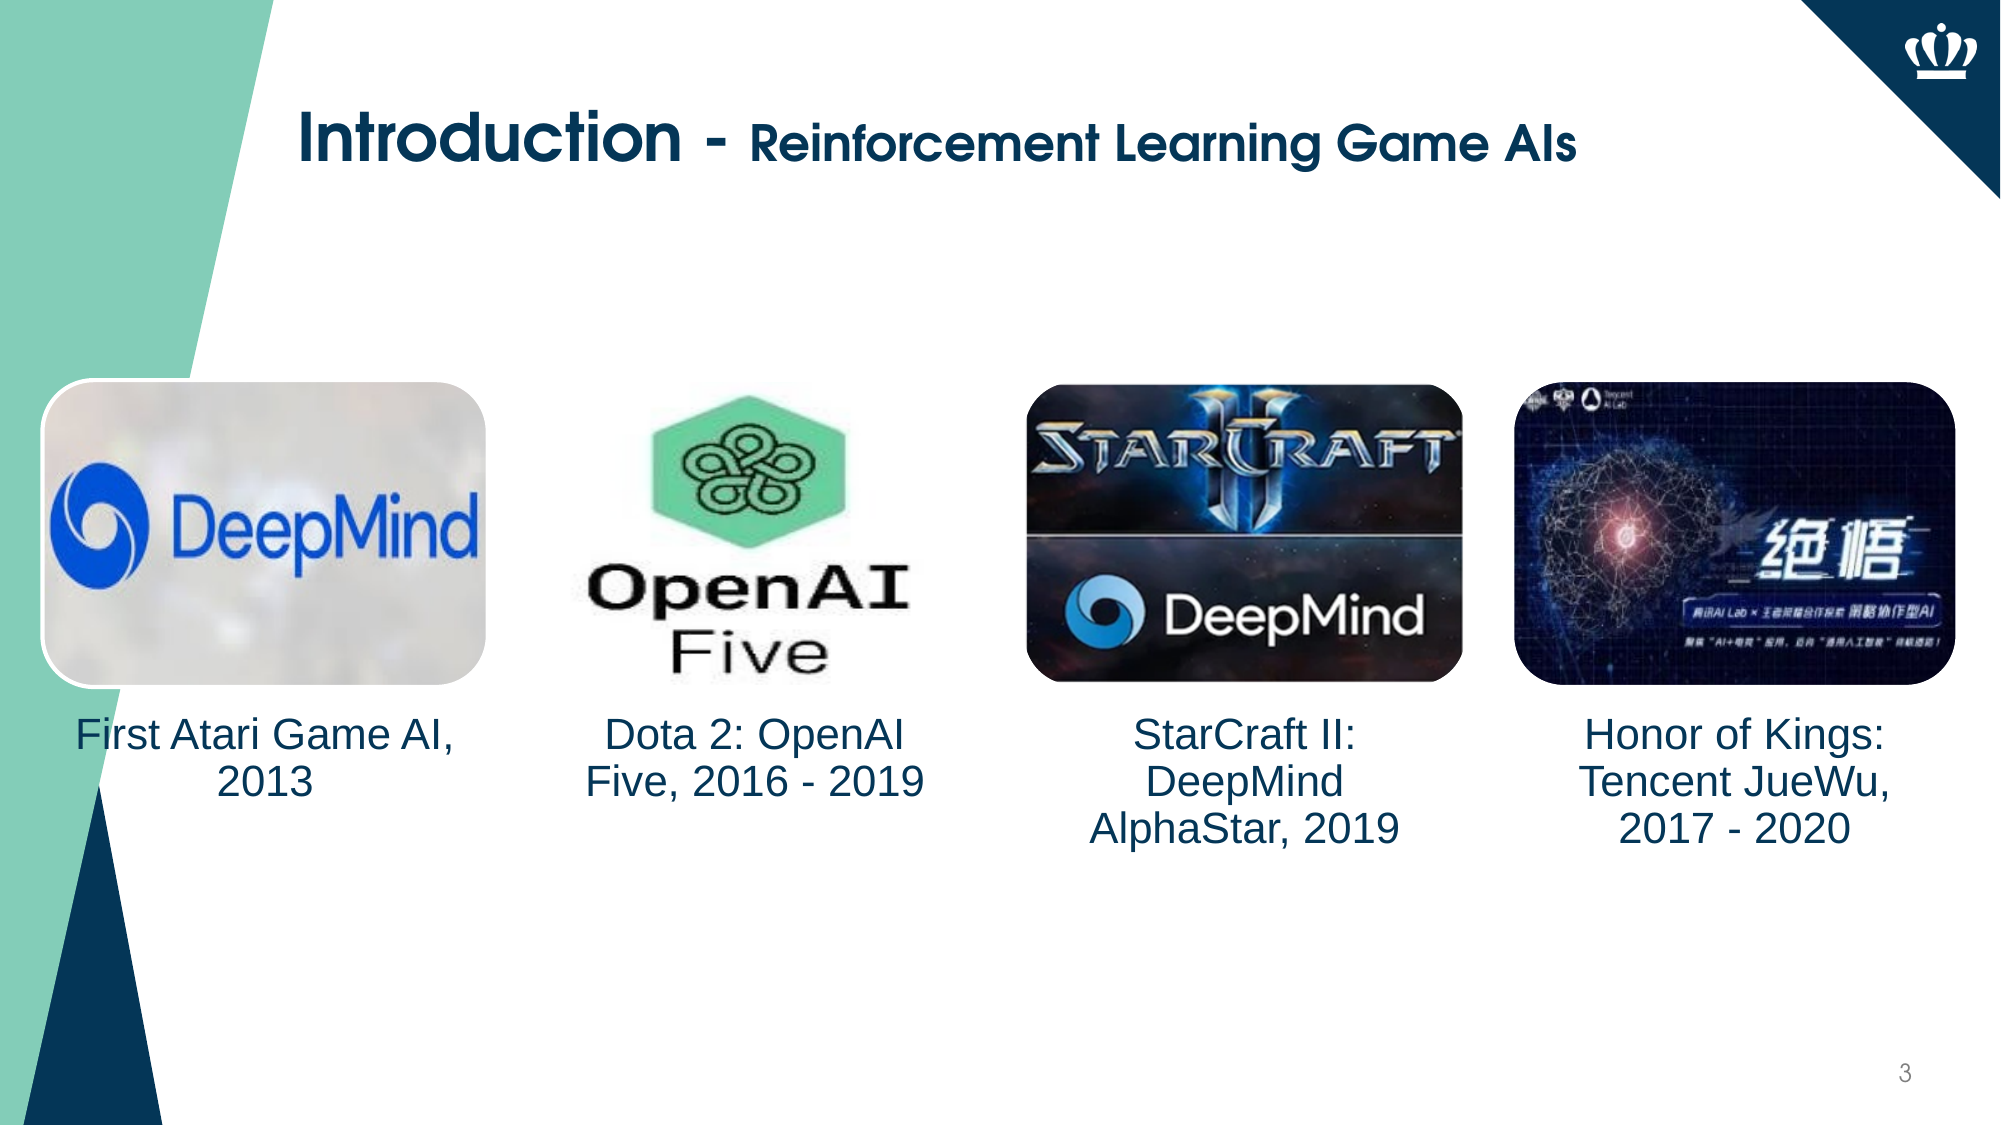

# Introduction - Reinforcement Learning Game AIs
First Atari Game AI, 2013
Dota 2: OpenAI Five, 2016 - 2019
StarCraft II: DeepMind AlphaStar, 2019
Honor of Kings: Tencent JueWu, 2017 - 2020
3